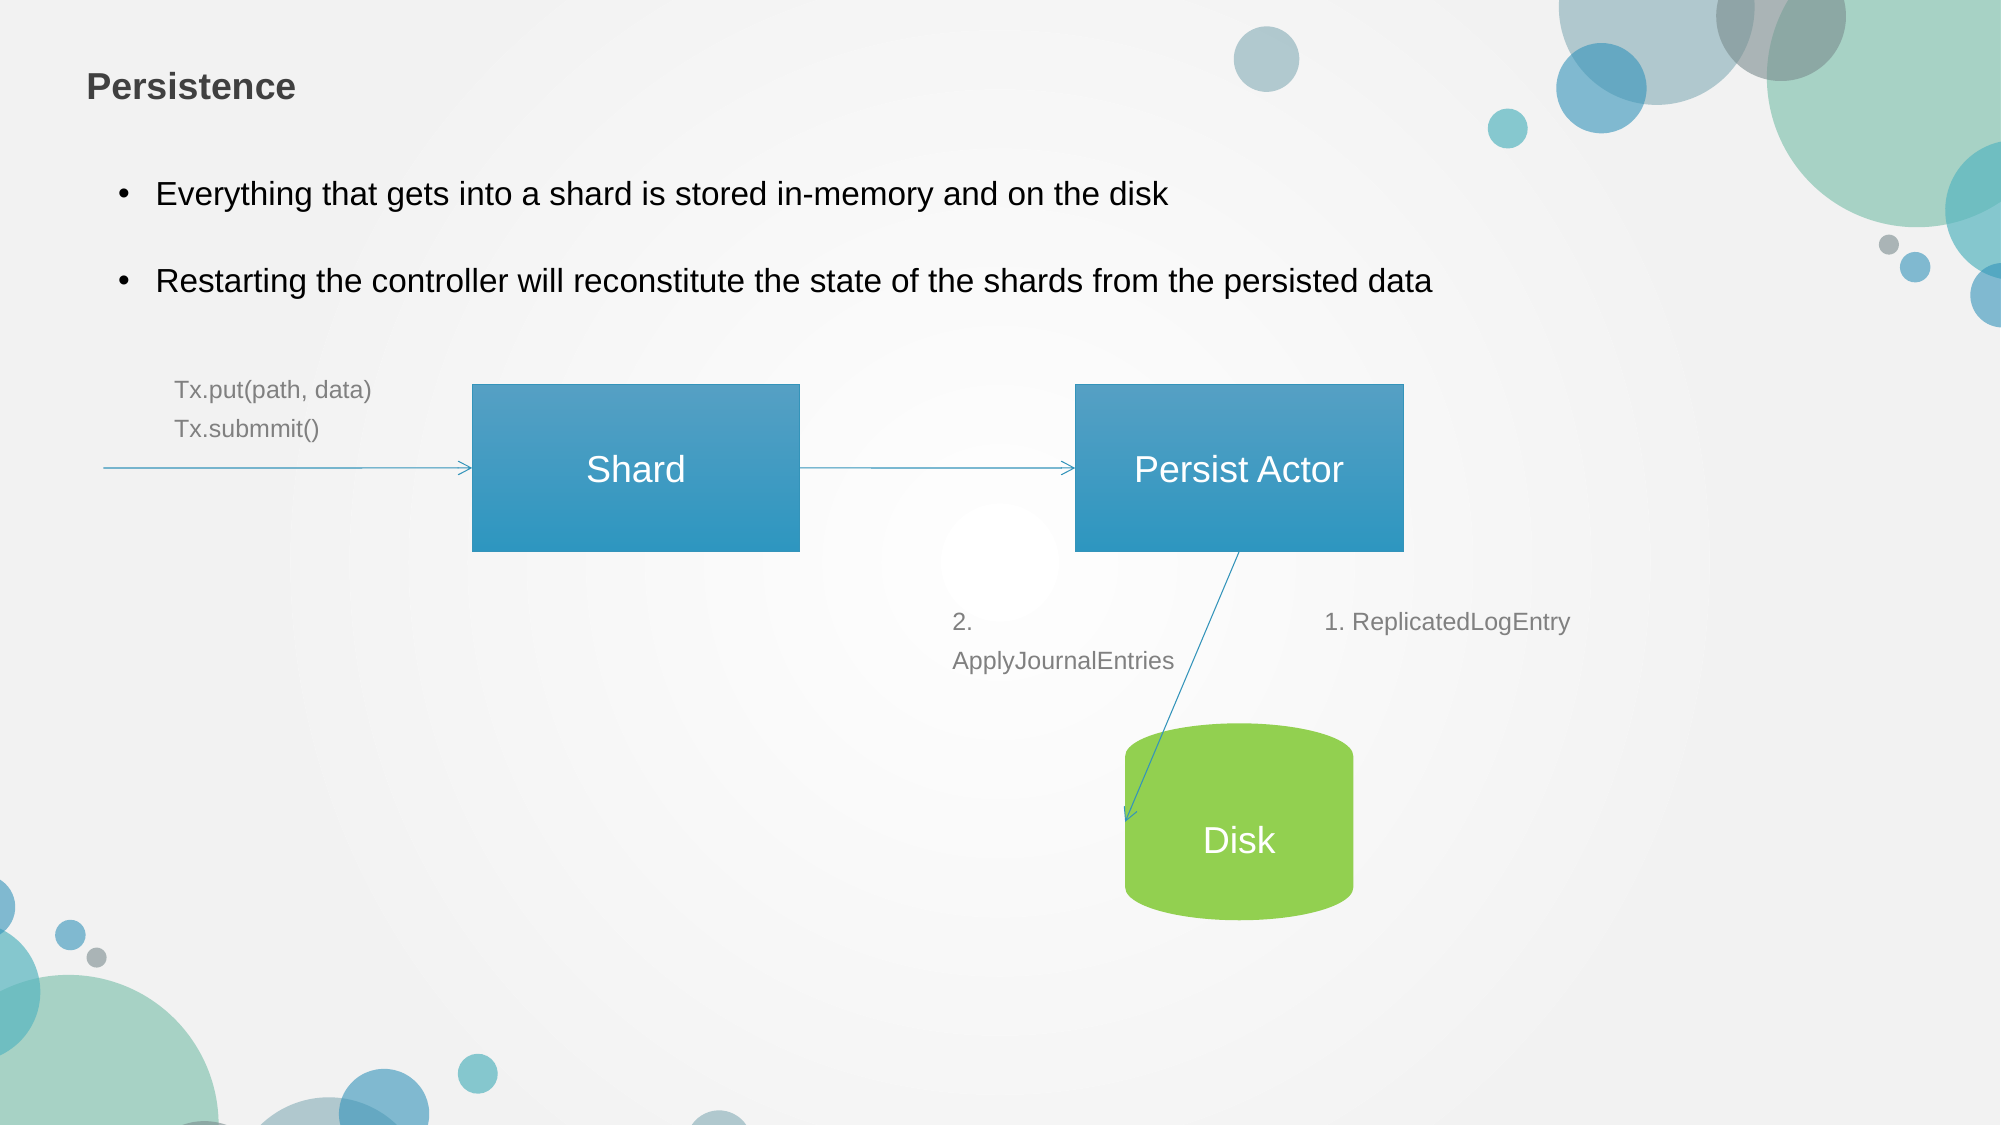

Persistence
Everything that gets into a shard is stored in-memory and on the disk
Restarting the controller will reconstitute the state of the shards from the persisted data
Tx.put(path, data)
Tx.submmit()
Shard
Persist Actor
2. ApplyJournalEntries
1. ReplicatedLogEntry
Disk